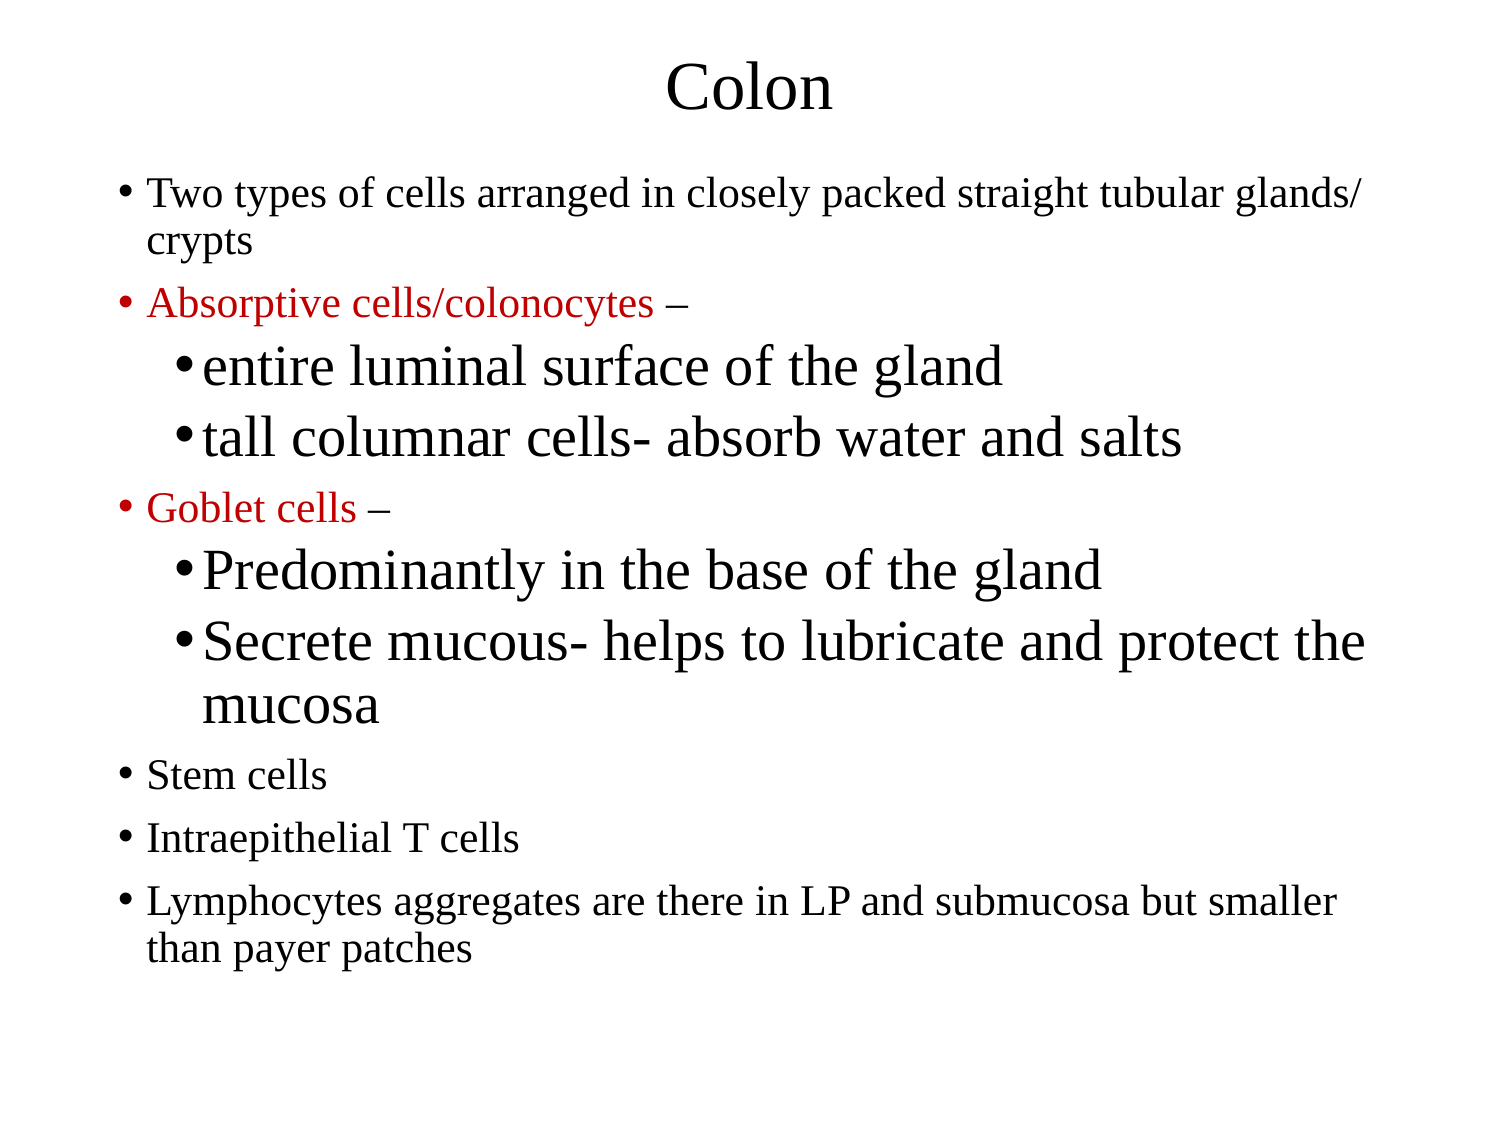

# Colon
Two types of cells arranged in closely packed straight tubular glands/ crypts
Absorptive cells/colonocytes –
entire luminal surface of the gland
tall columnar cells- absorb water and salts
Goblet cells –
Predominantly in the base of the gland
Secrete mucous- helps to lubricate and protect the mucosa
Stem cells
Intraepithelial T cells
Lymphocytes aggregates are there in LP and submucosa but smaller than payer patches